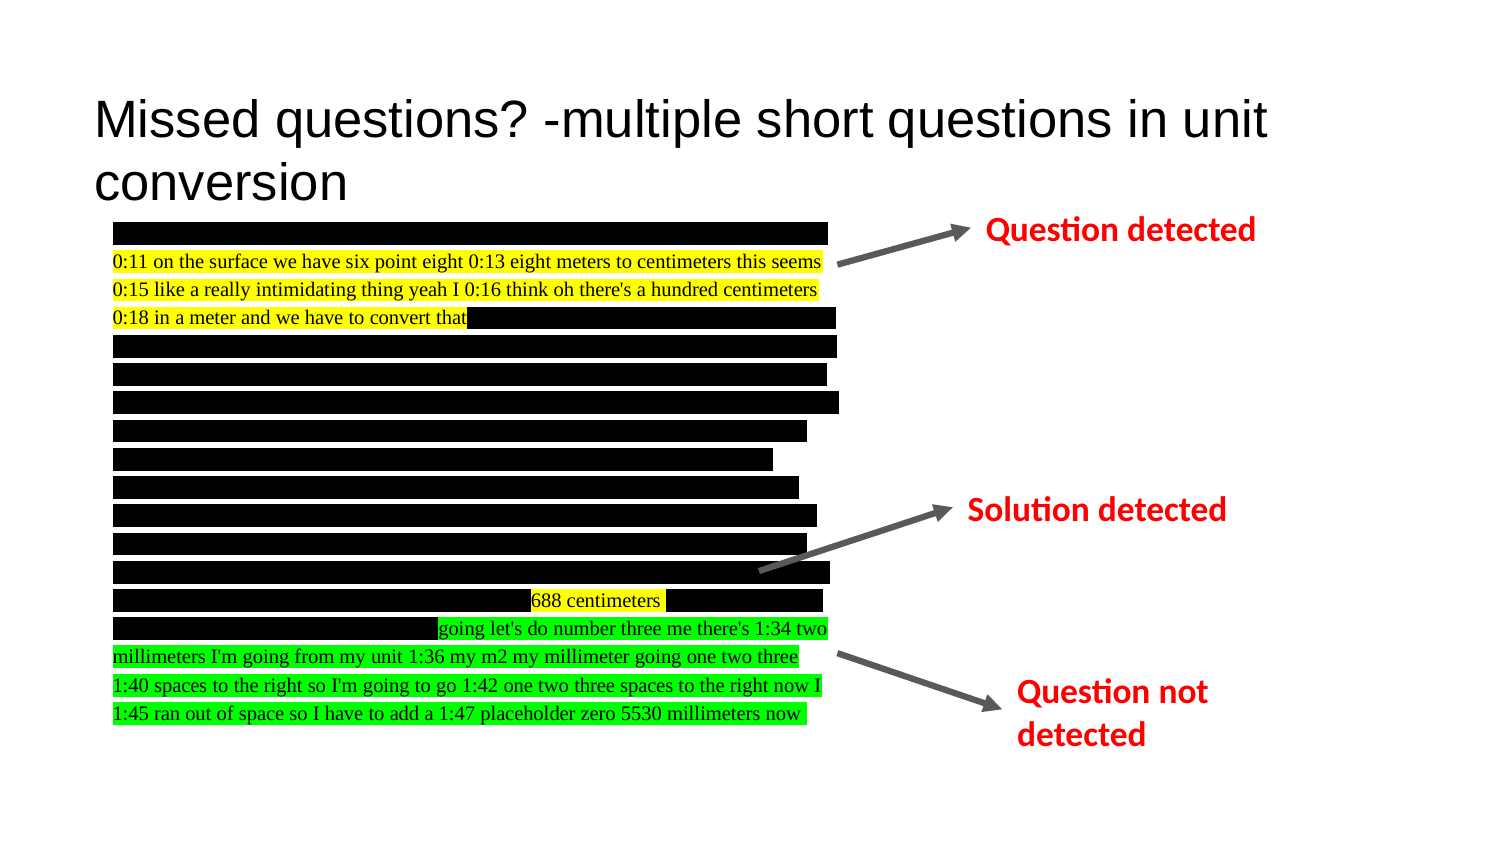

# Missed questions? -multiple short questions in unit conversion
Question detected
0:06 which I want to highlight on these 0:08 couple things on the homework tonight so 0:11 on the surface we have six point eight 0:13 eight meters to centimeters this seems 0:15 like a really intimidating thing yeah I 0:16 think oh there's a hundred centimeters 0:18 in a meter and we have to convert that 0:20 means you gotta go buds but it's a trick 0:23 there's no me in the mist Rodina show me 0:25 the science you just show me this it 0:27 goes 0:27 King Henry died sorry this a little bit 0:34 of noise and room 0:34 King Henry died unexpectedly drinking 0:42 chocolate milk sorry about that 0:45 King Henry died unexpectedly drinking 0:47 chocolate milk 0:48 this stands for kilometers hecta meters 0:51 decameters your unit which could be also 0:54 M G or L decimetres centimeters or 0:58 millimeters so we're converting from 1:01 millimeters I'm sorry 1:02 we're converting from meters to 1:04 centimeters trying to count how many 1:06 spaces I'm gonna move over I go I'm 1:09 going one two spaces from my m to my C 1:15 in this case I move over to two spaces 1:17 to the right as well going one two 1:20 spaces to the right so my final answer 1:24 will be 688 centimeters find next time 1:29 do it in black pen for next one I'm 1:31 going let's do number three me there's 1:34 two millimeters I'm going from my unit 1:36 my m2 my millimeter going one two three 1:40 spaces to the right so I'm going to go 1:42 one two three spaces to the right now I 1:45 ran out of space so I have to add a 1:47 placeholder zero 5530 millimeters now
Solution detected
Question not detected